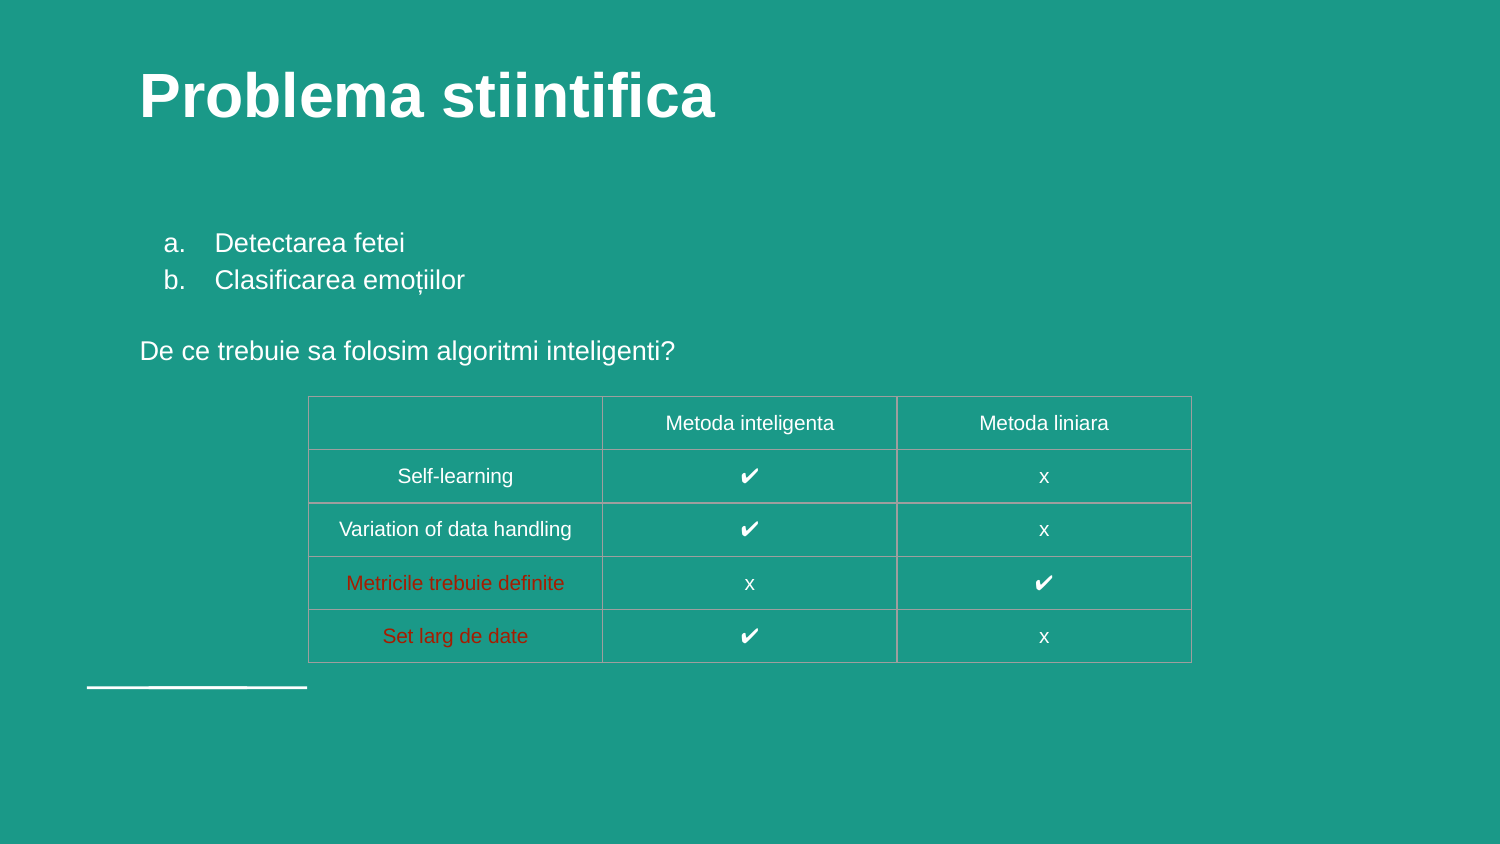

# Problema stiintifica
Detectarea fetei
Clasificarea emoțiilor
De ce trebuie sa folosim algoritmi inteligenti?
|  | Metoda inteligenta | Metoda liniara |
| --- | --- | --- |
| Self-learning | ✔ | x |
| Variation of data handling | ✔ | x |
| Metricile trebuie definite | x | ✔ |
| Set larg de date | ✔ | x |